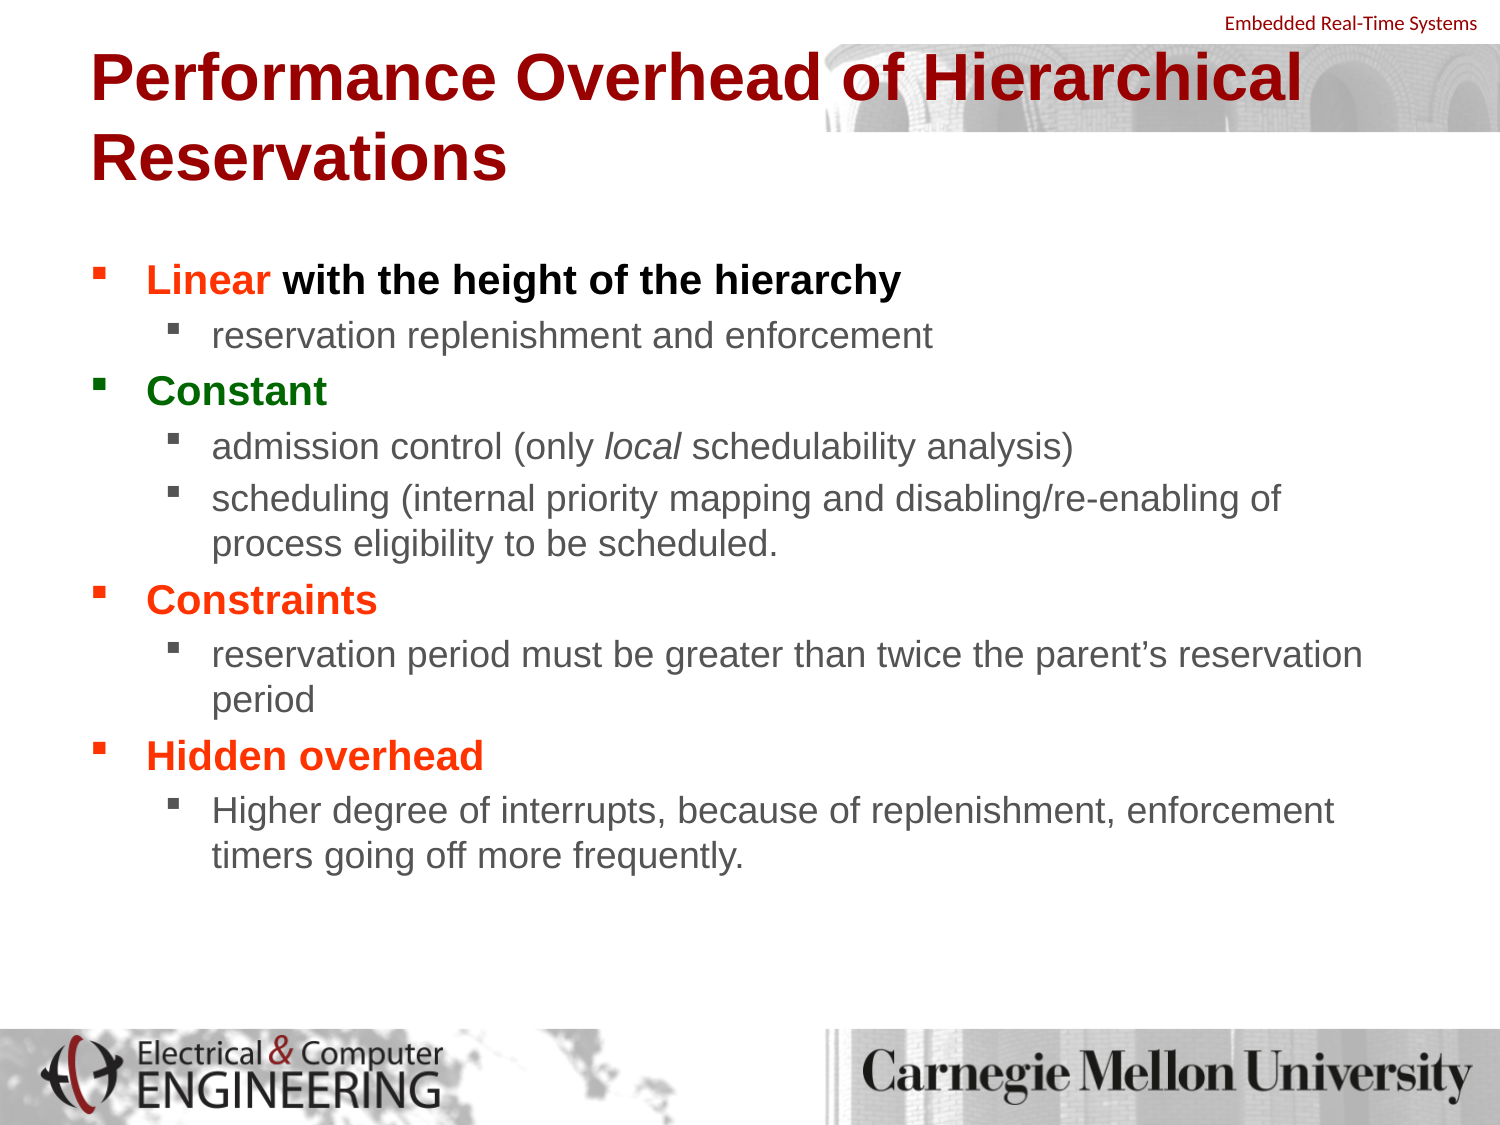

# Performance Overhead of Hierarchical Reservations
Linear with the height of the hierarchy
reservation replenishment and enforcement
Constant
admission control (only local schedulability analysis)
scheduling (internal priority mapping and disabling/re-enabling of process eligibility to be scheduled.
Constraints
reservation period must be greater than twice the parent’s reservation period
Hidden overhead
Higher degree of interrupts, because of replenishment, enforcement timers going off more frequently.